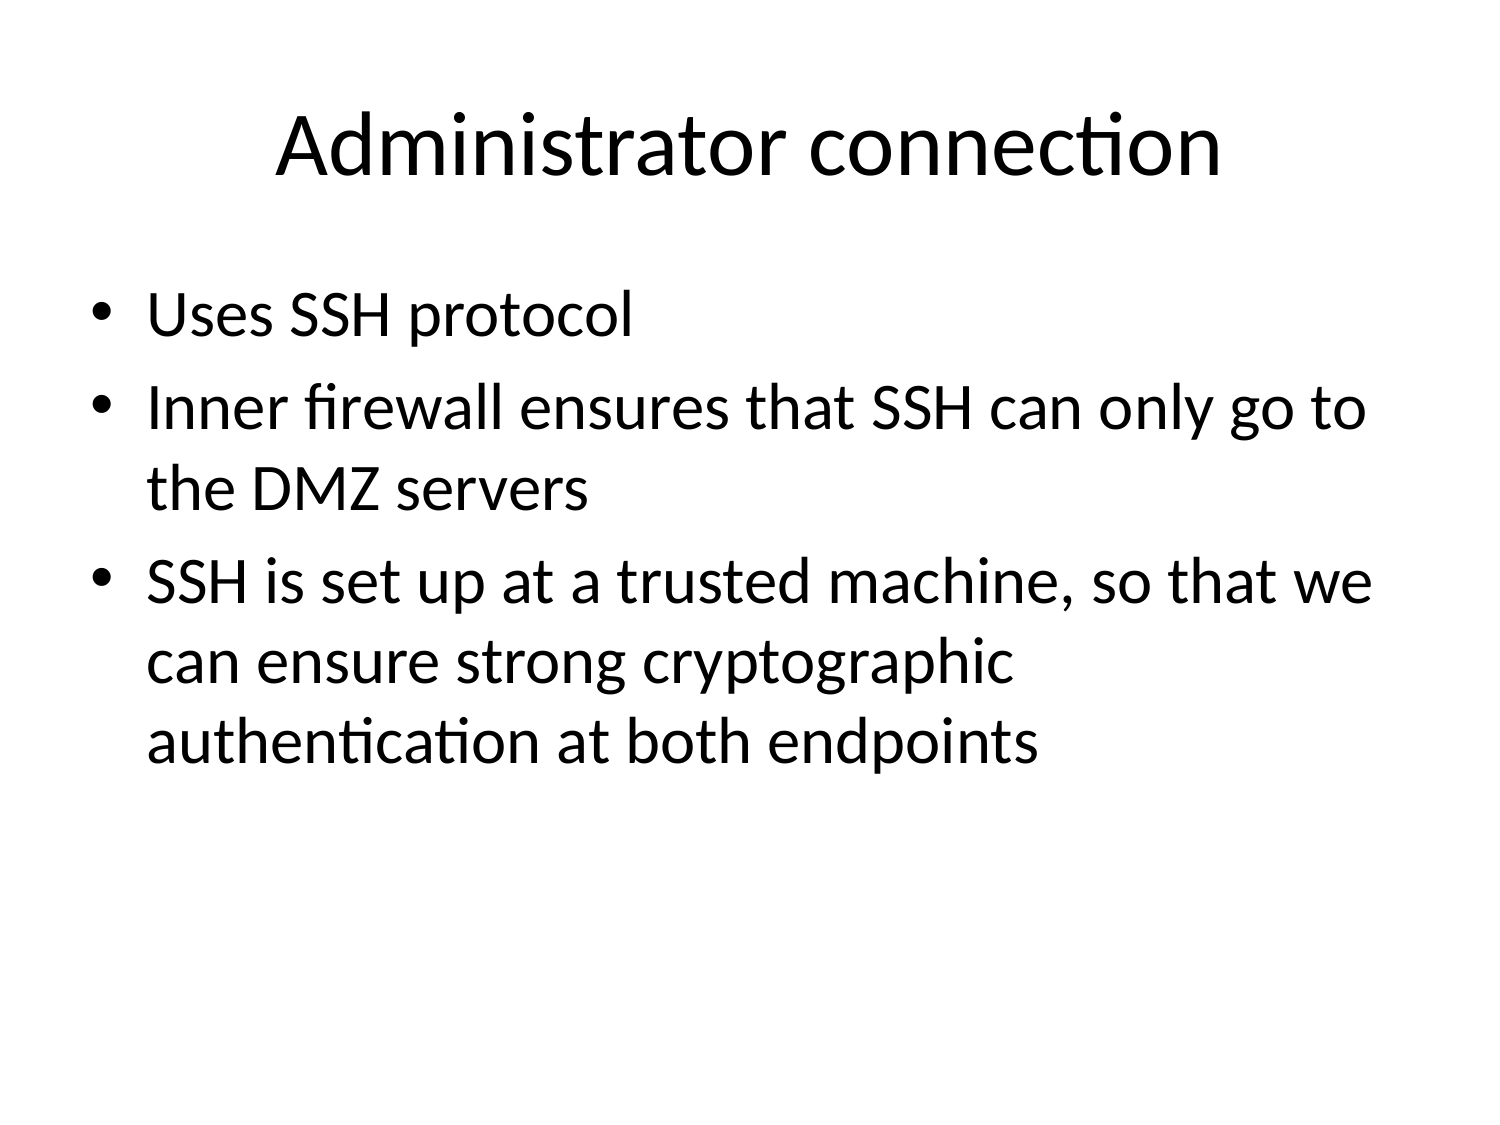

# Administrator connection
Uses SSH protocol
Inner firewall ensures that SSH can only go to the DMZ servers
SSH is set up at a trusted machine, so that we can ensure strong cryptographic authentication at both endpoints